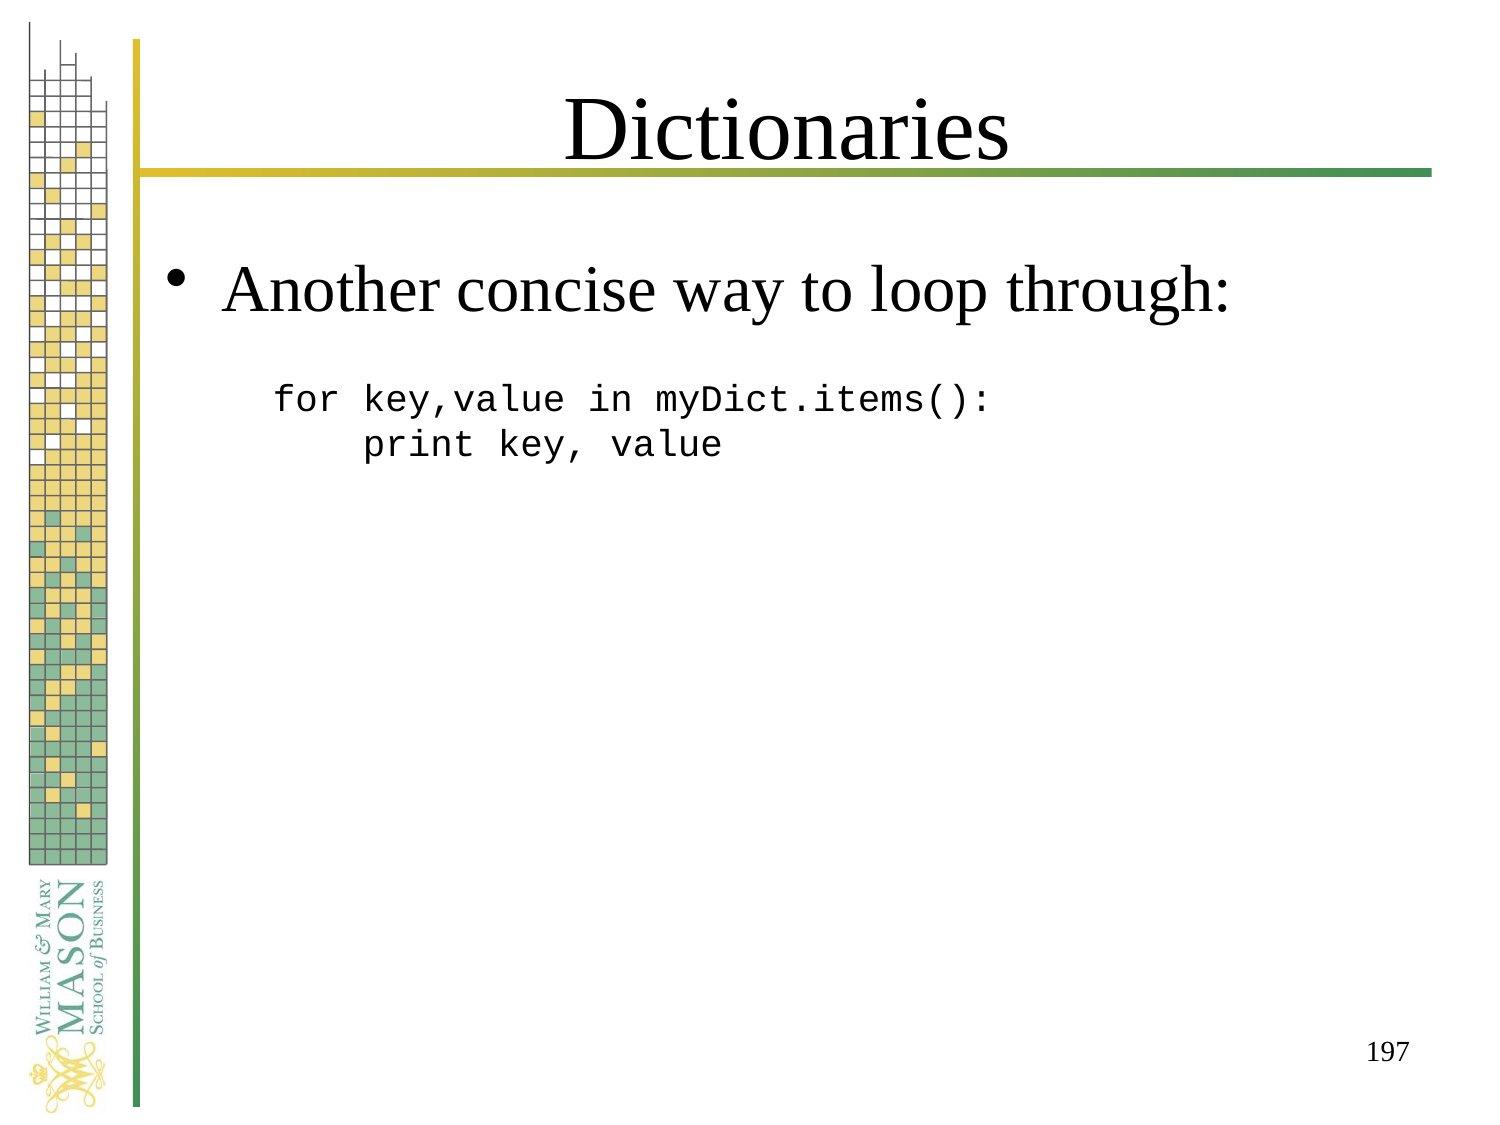

# Dictionaries
Another concise way to loop through:

for key,value in myDict.items():
    print key, value
197